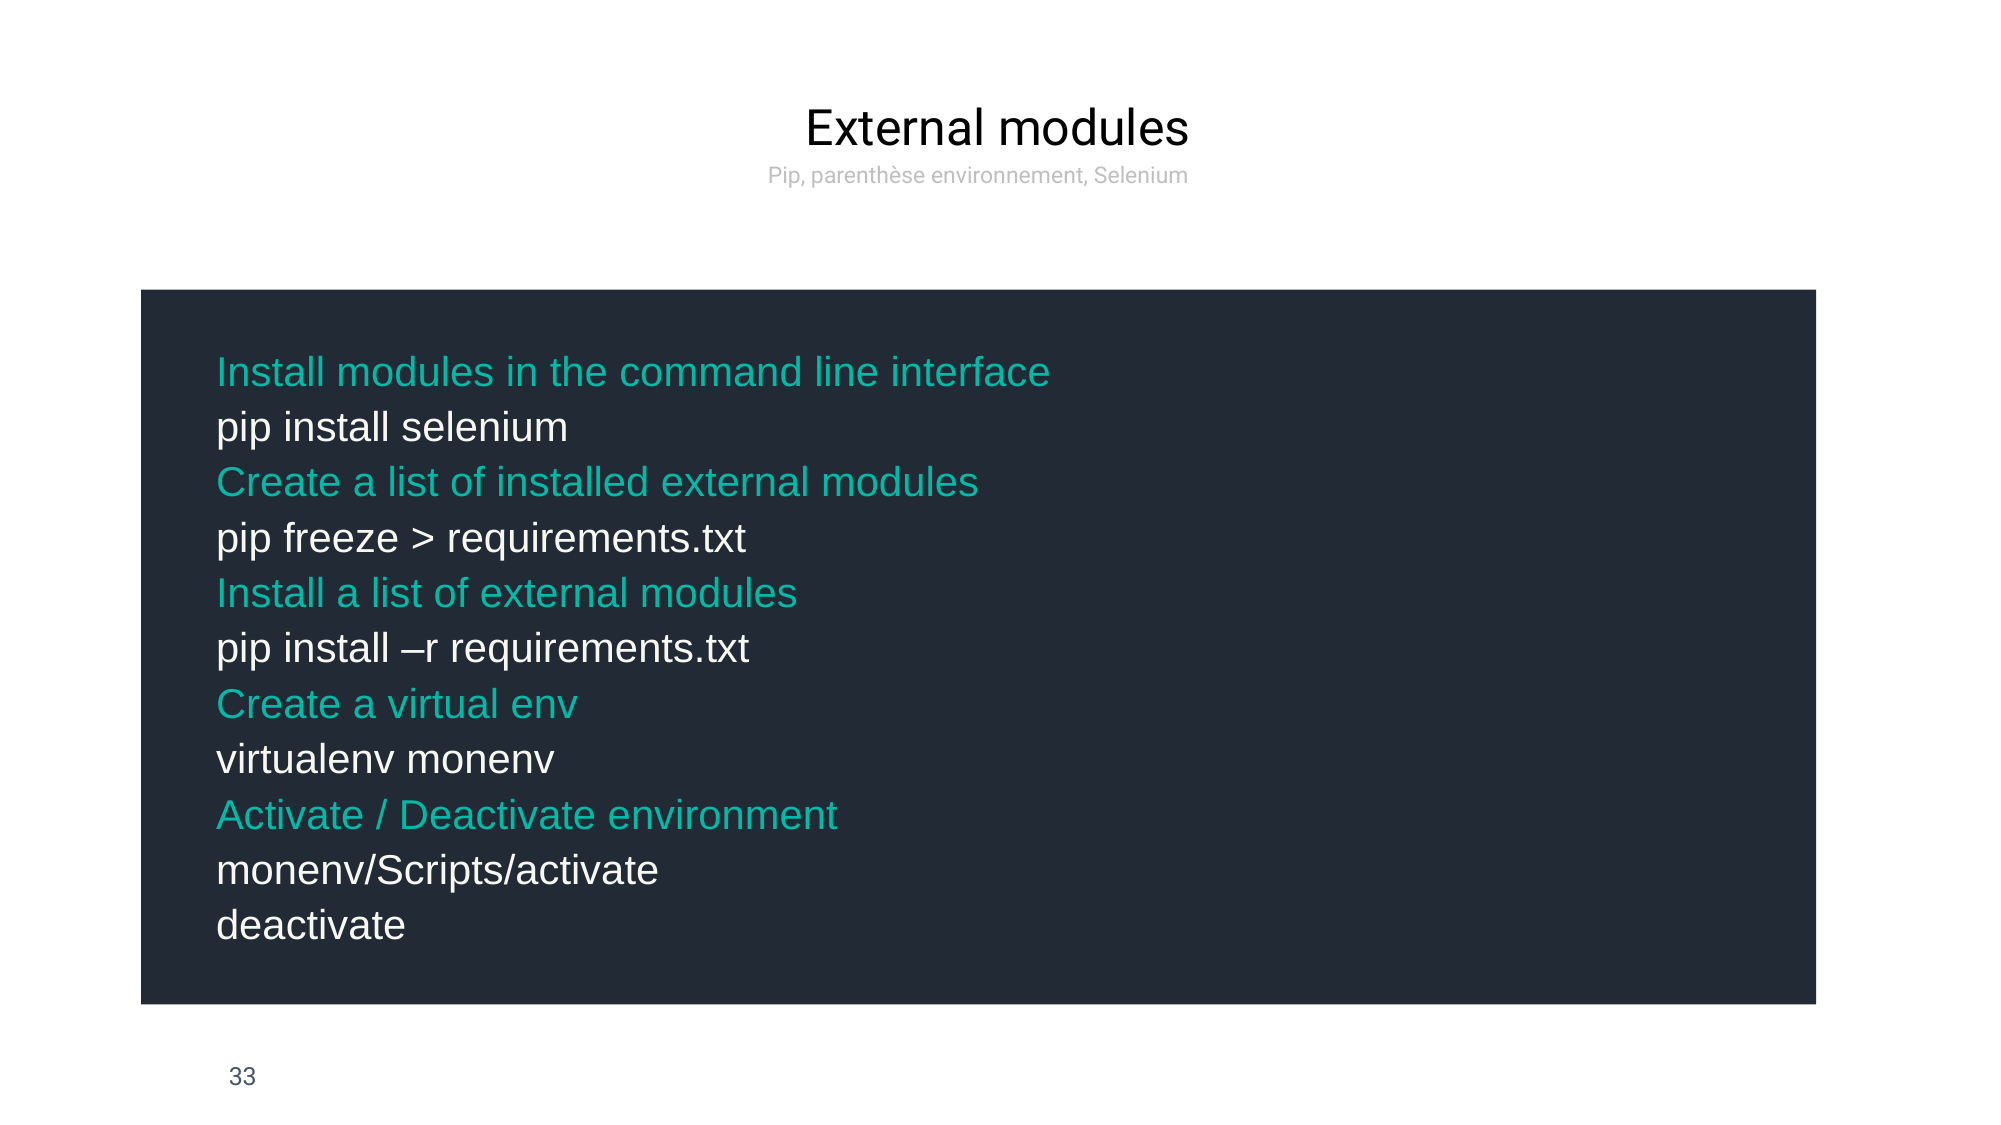

External modules
Pip, parenthèse environnement, Selenium

Install modules in the command line interface
pip install selenium
Create a list of installed external modules
pip freeze > requirements.txt
Install a list of external modules
pip install –r requirements.txt
Create a virtual env
virtualenv monenv
Activate / Deactivate environment
monenv/Scripts/activate
deactivate

33